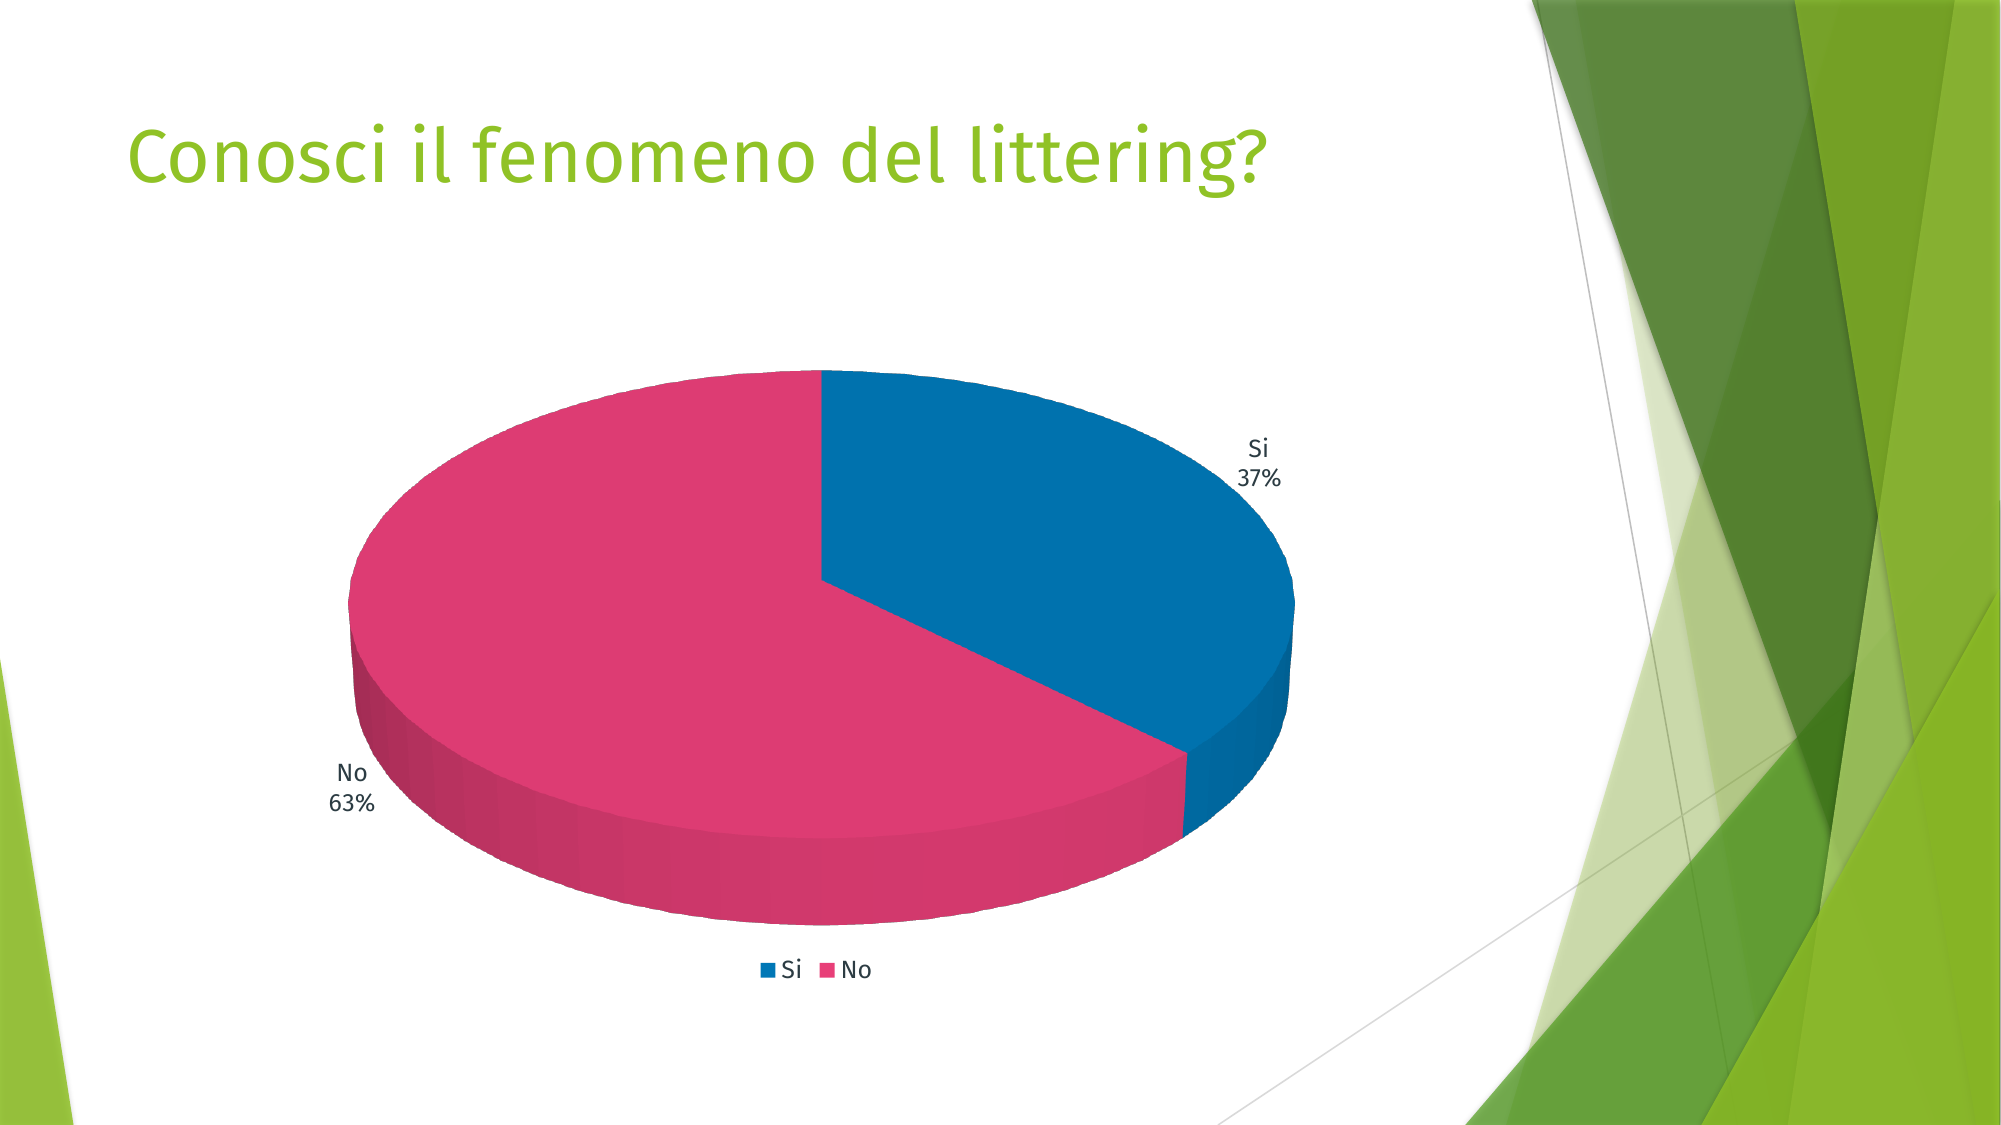

# Conosci il fenomeno del littering?

[unsupported chart]